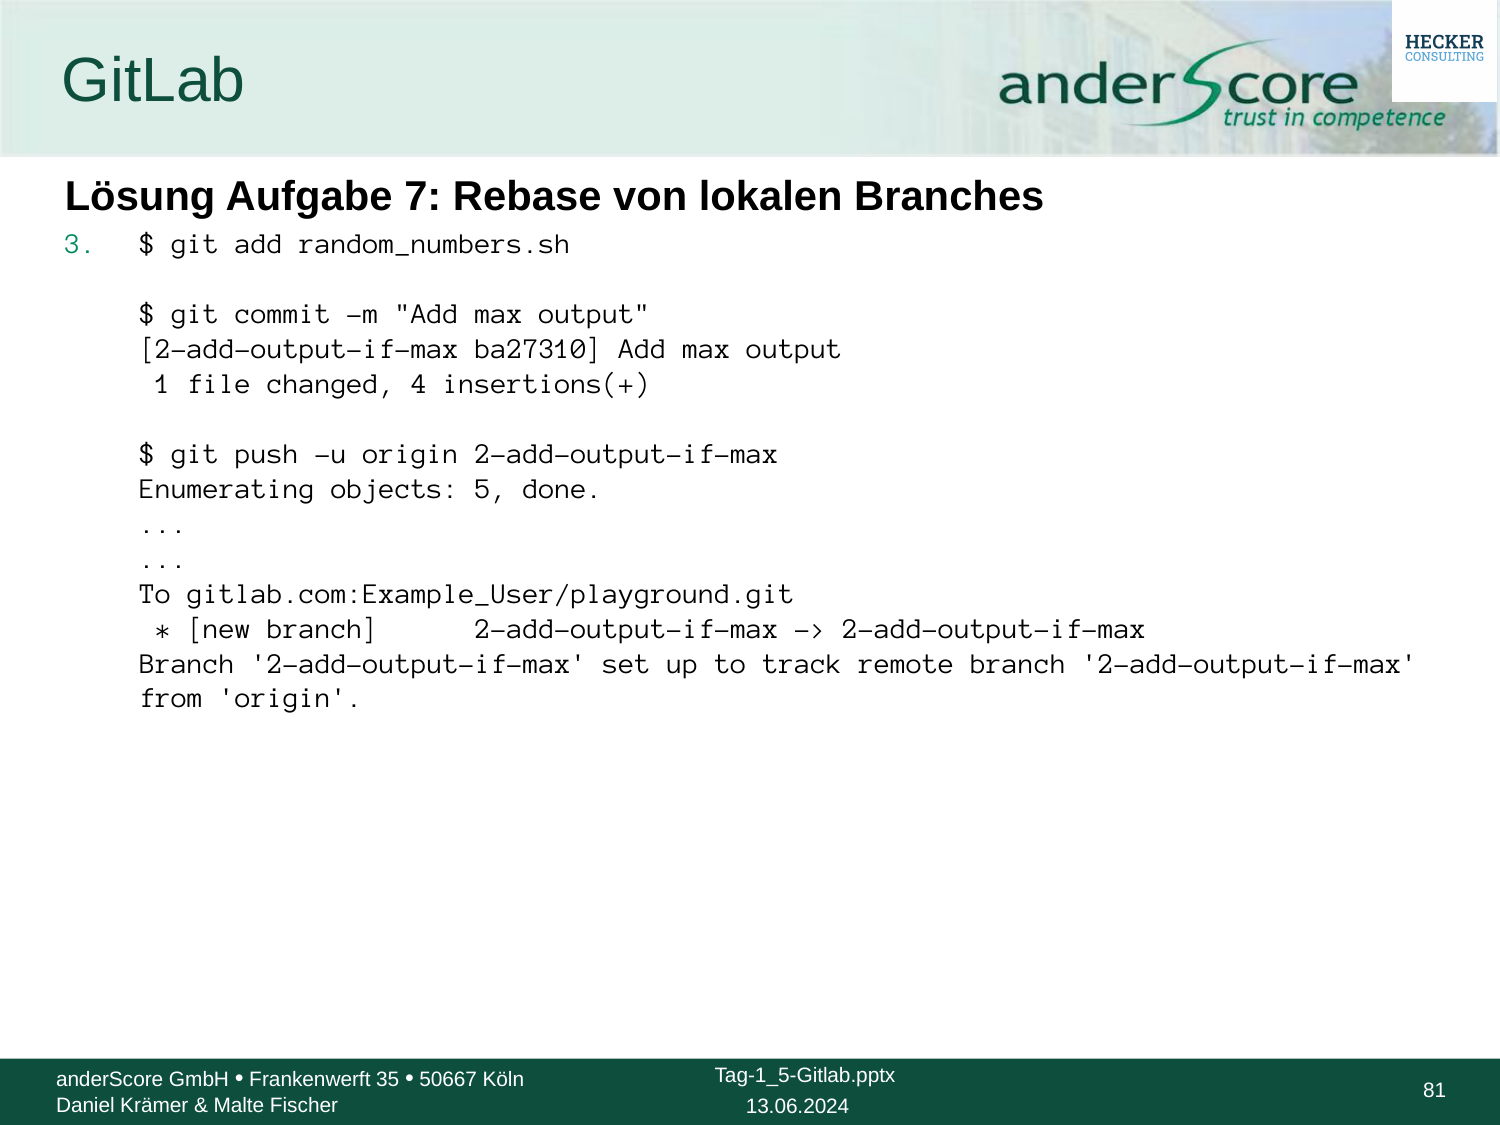

# GitLab
Lösung Aufgabe 7: Rebase von lokalen Branches
$ git add random_numbers.sh
$ git commit -m "Add max output"
[2-add-output-if-max ba27310] Add max output
 1 file changed, 4 insertions(+)
$ git push -u origin 2-add-output-if-max
Enumerating objects: 5, done.
...
...
To gitlab.com:Example_User/playground.git
 * [new branch]      2-add-output-if-max -> 2-add-output-if-max
Branch '2-add-output-if-max' set up to track remote branch '2-add-output-if-max' from 'origin'.